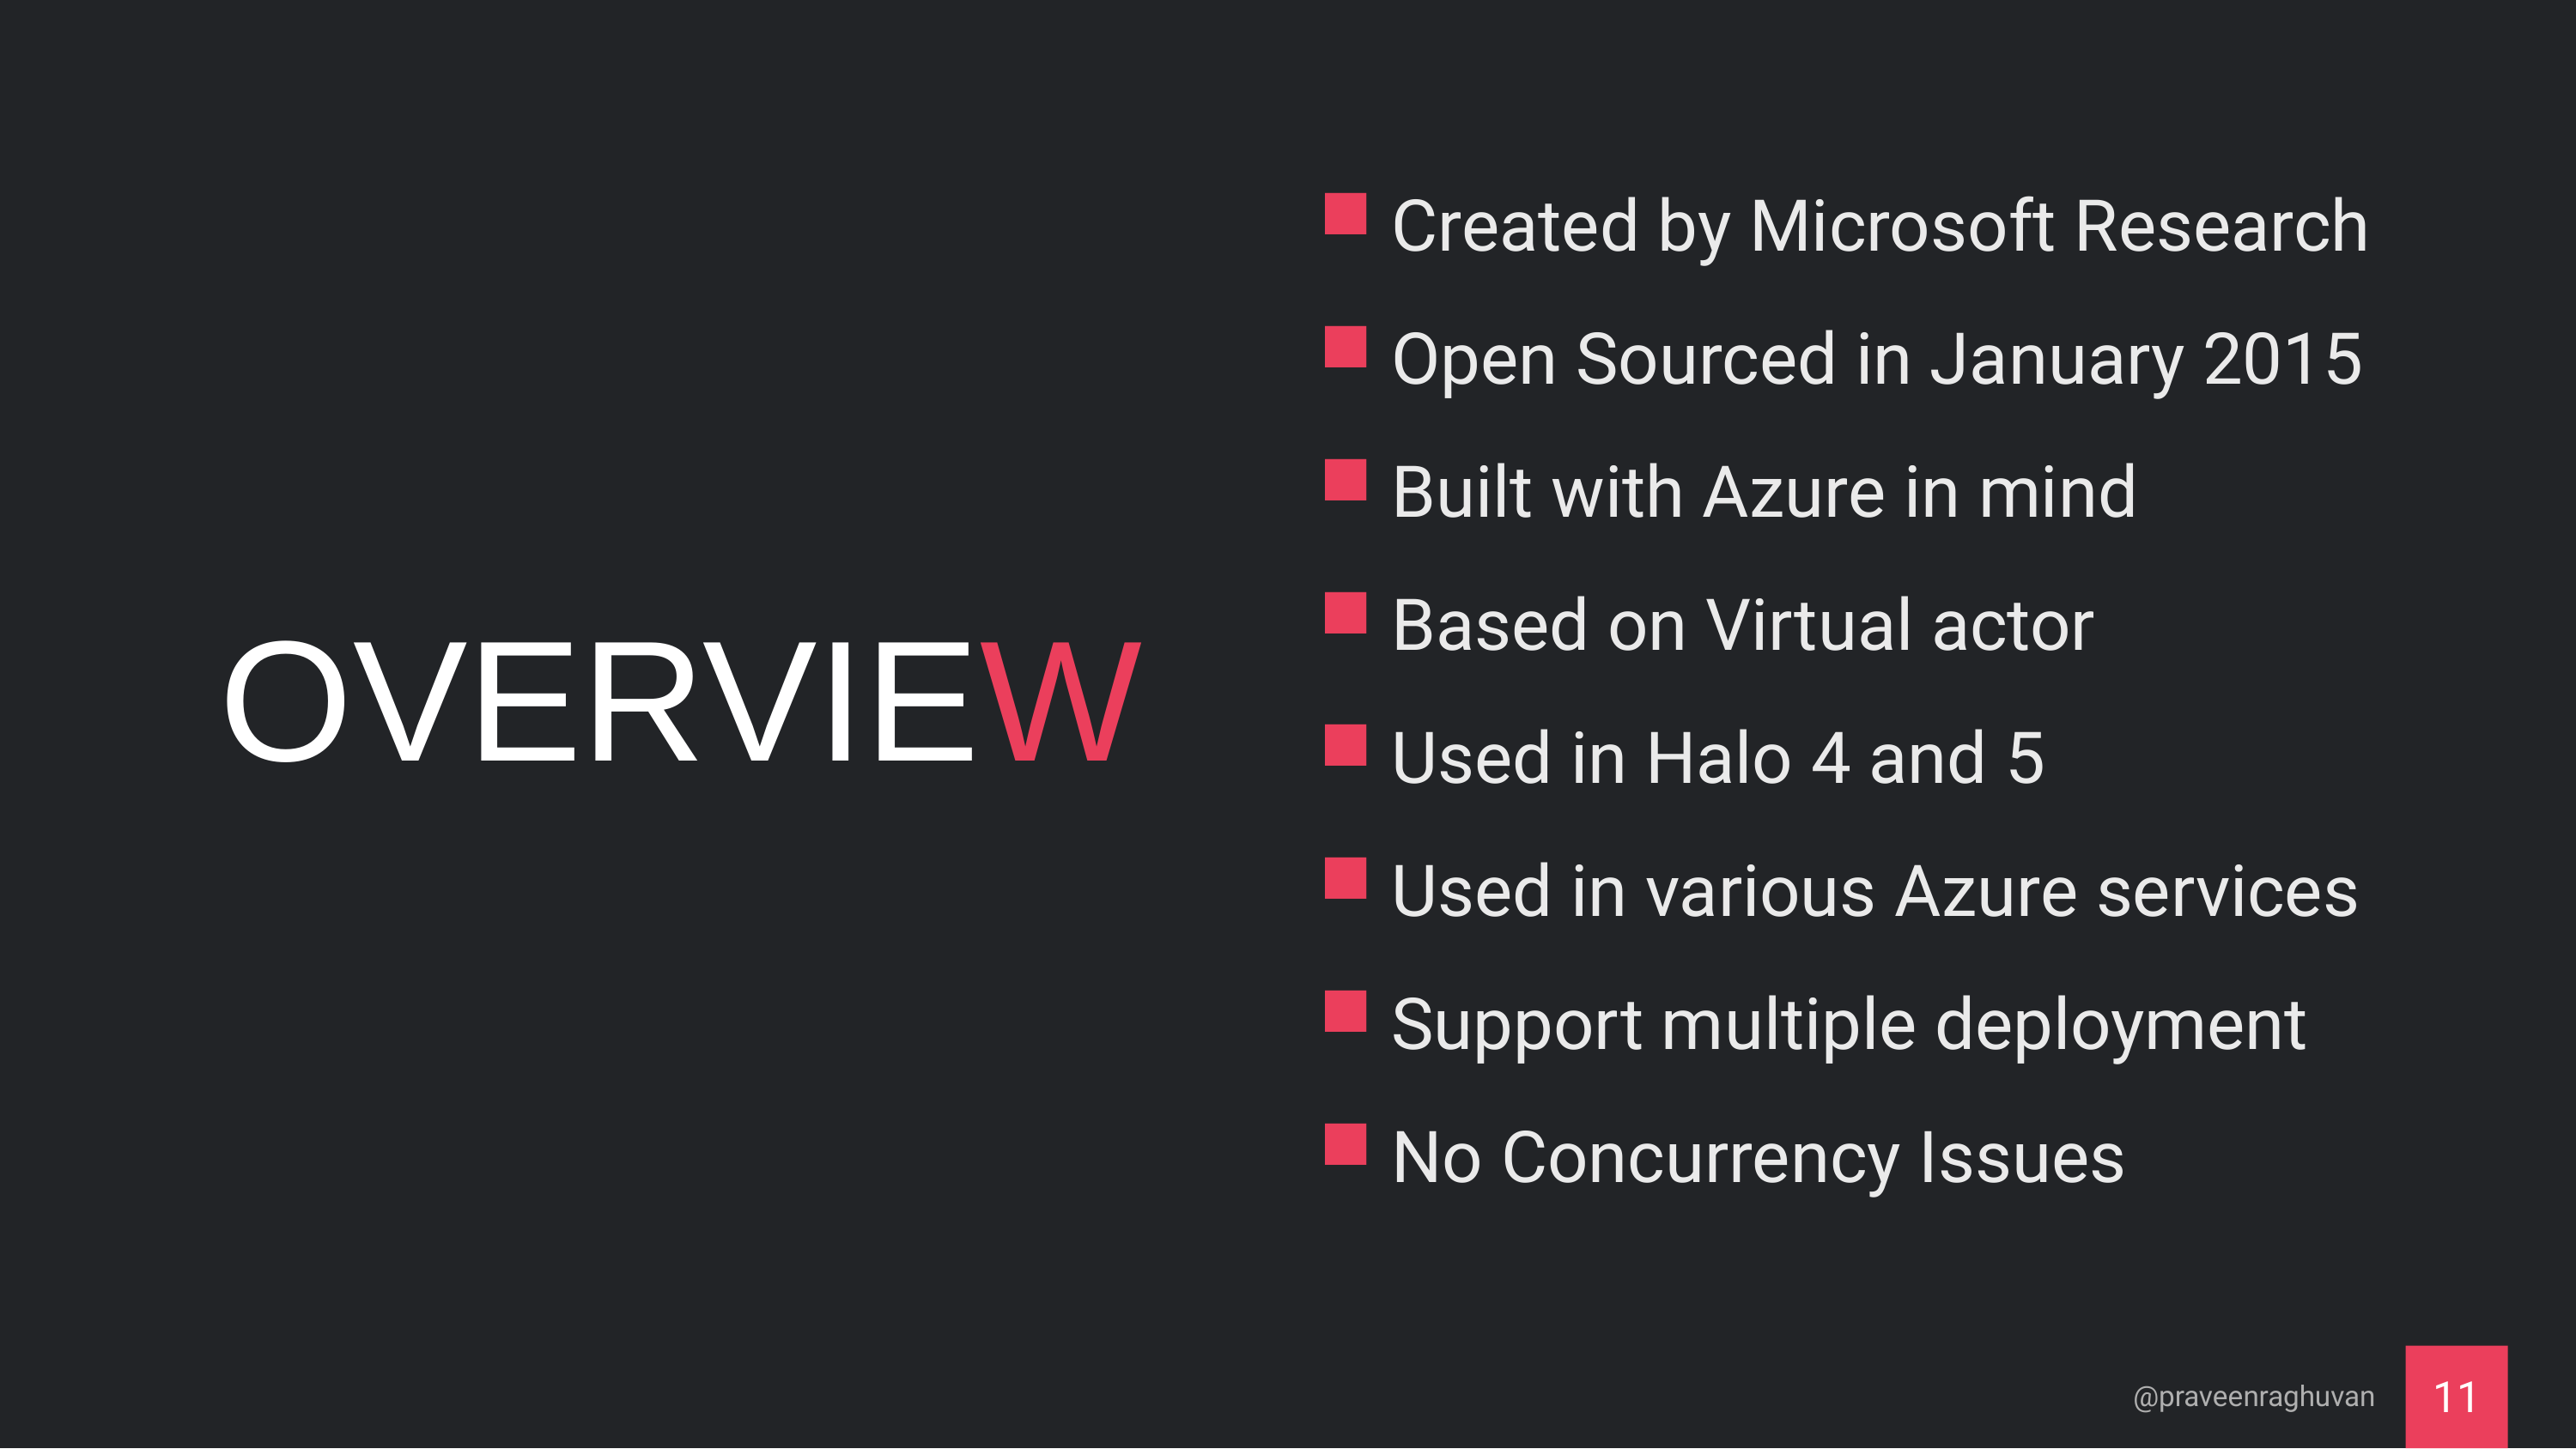

# OVERVIEW
 Created by Microsoft Research
 Open Sourced in January 2015
 Built with Azure in mind
 Based on Virtual actor
 Used in Halo 4 and 5
 Used in various Azure services
 Support multiple deployment
 No Concurrency Issues

@praveenraghuvan
11